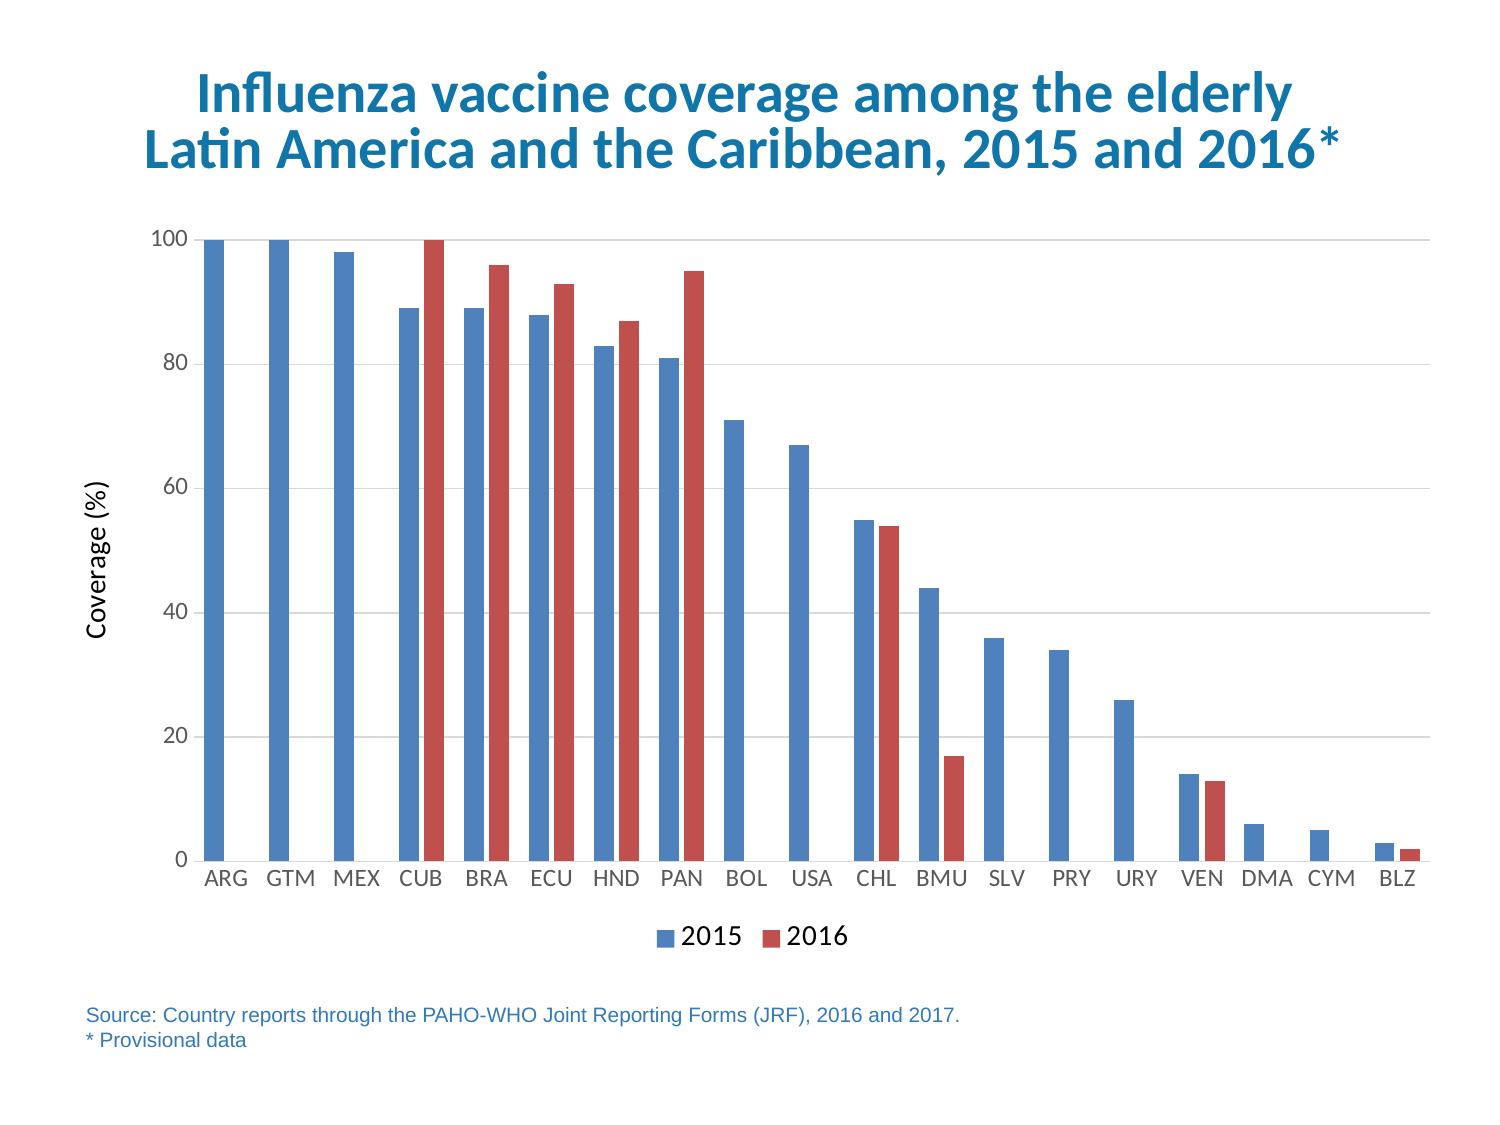

# Influenza vaccine coverage among the elderly Latin America and the Caribbean, 2015 and 2016*

### Chart

| Category | 2015 | 2016 |
|---|---|---|
| ARG | 100.0 | None |
| GTM | 100.0 | None |
| MEX | 98.0 | None |
| CUB | 89.0 | 100.0 |
| BRA | 89.0 | 96.0 |
| ECU | 88.0 | 93.0 |
| HND | 83.0 | 87.0 |
| PAN | 81.0 | 95.0 |
| BOL | 71.0 | None |
| USA | 67.0 | None |
| CHL | 55.0 | 54.0 |
| BMU | 44.0 | 17.0 |
| SLV | 36.0 | None |
| PRY | 34.0 | None |
| URY | 26.0 | None |
| VEN | 14.0 | 13.0 |
| DMA | 6.0 | None |
| CYM | 5.0 | None |
| BLZ | 3.0 | 2.0 |
Source: Country reports through the PAHO-WHO Joint Reporting Forms (JRF), 2016 and 2017.
* Provisional data